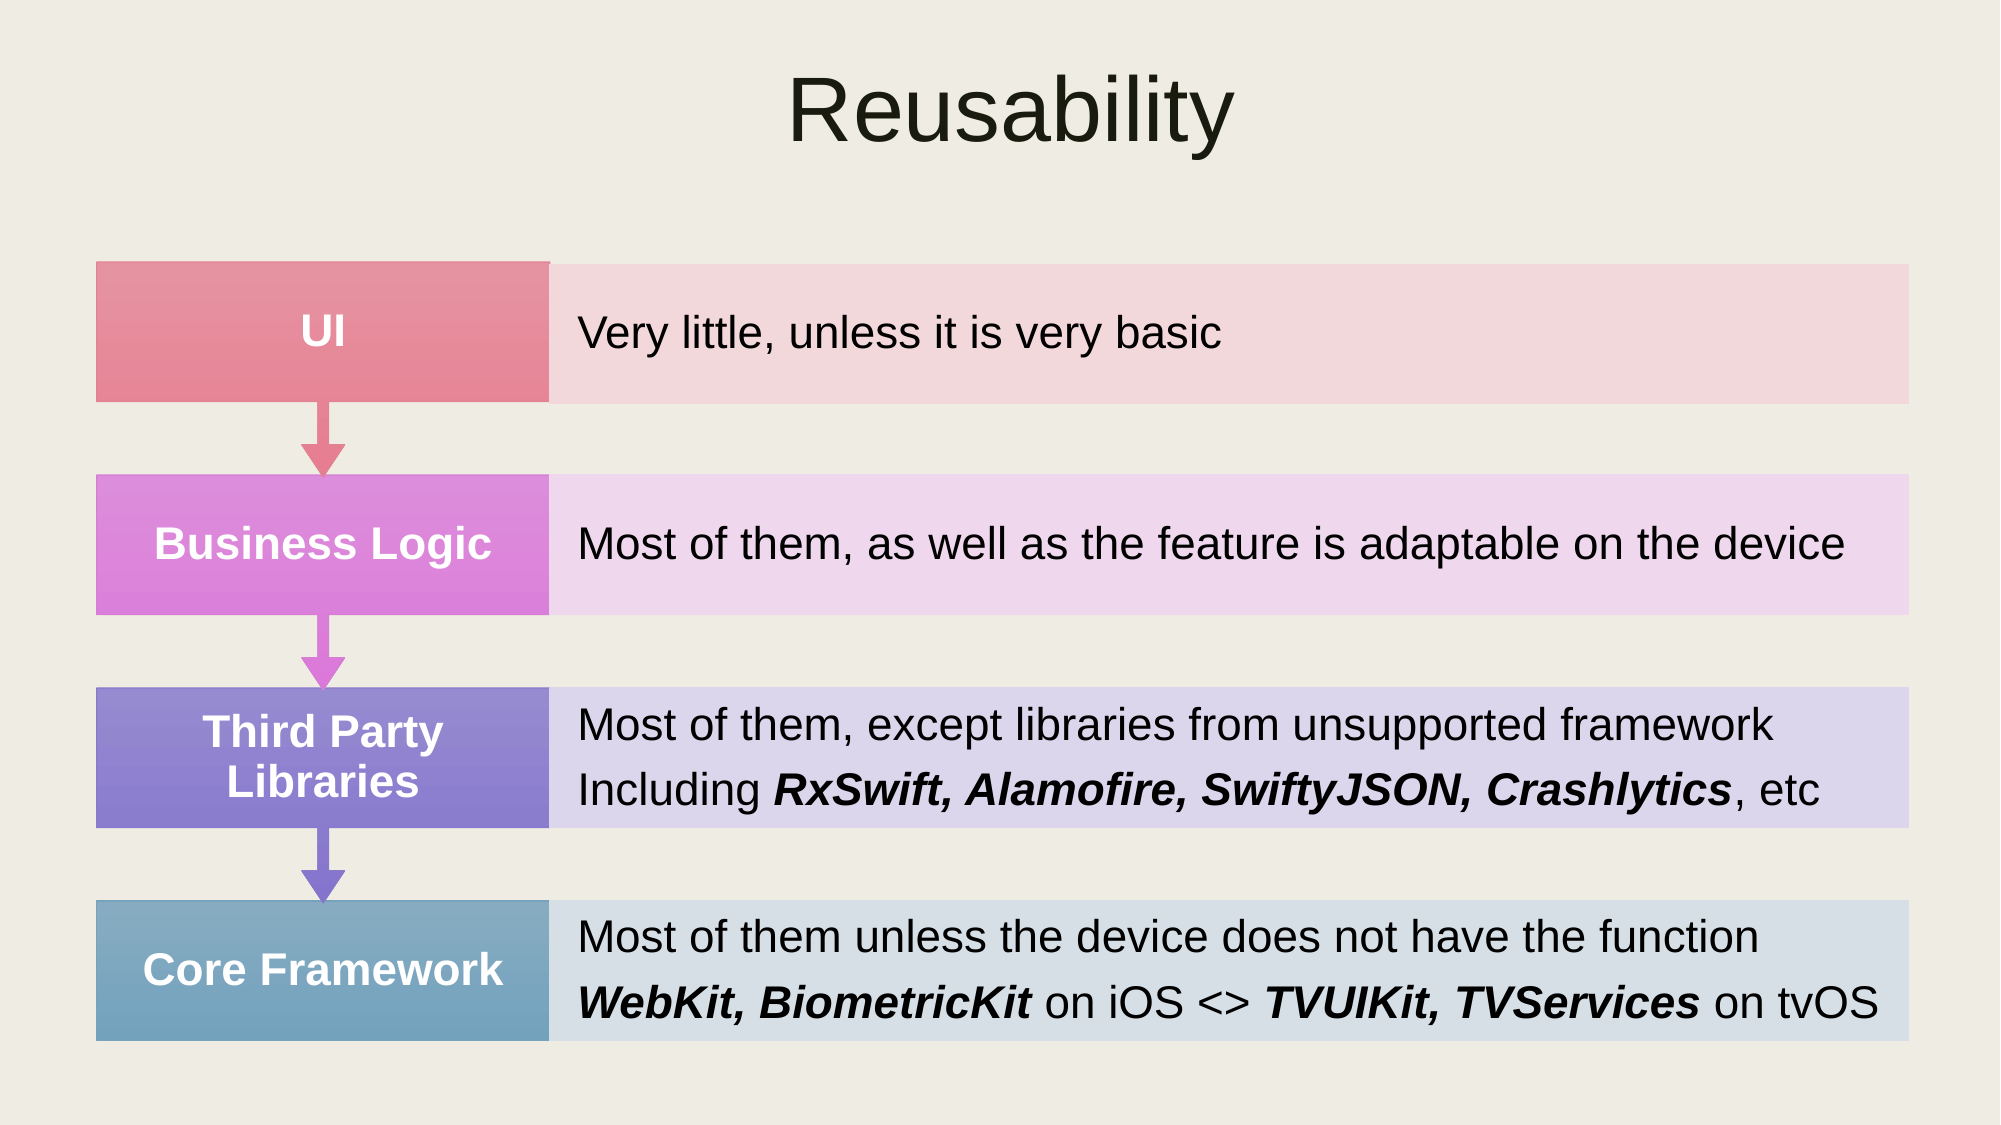

# Reusability

UI
Very little, unless it is very basic
Business Logic
Most of them, as well as the feature is adaptable on the device
Third Party Libraries
Most of them, except libraries from unsupported framework
Including RxSwift, Alamofire, SwiftyJSON, Crashlytics, etc

Core Framework
Most of them unless the device does not have the function
WebKit, BiometricKit on iOS <> TVUIKit, TVServices on tvOS